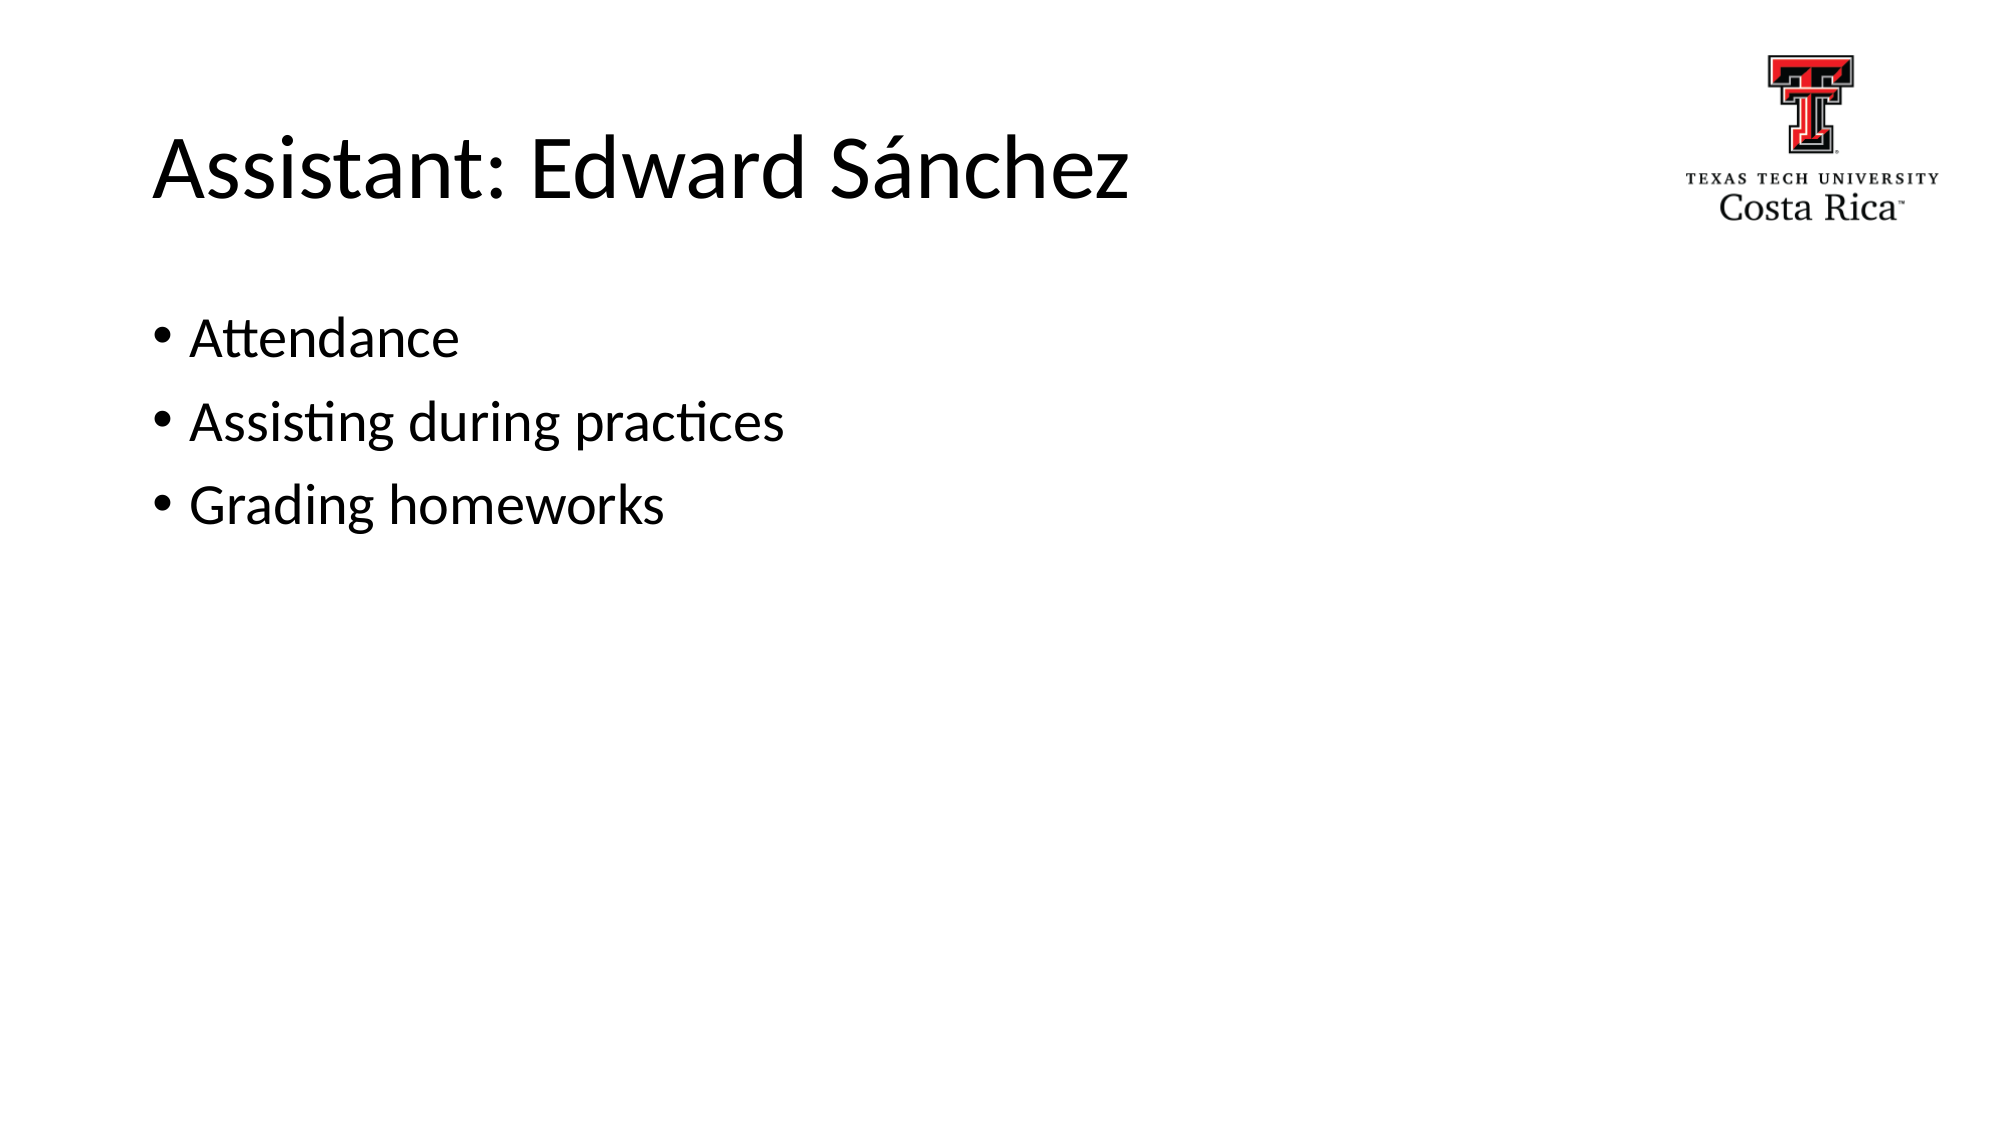

# Assistant: Edward Sánchez
Attendance
Assisting during practices
Grading homeworks